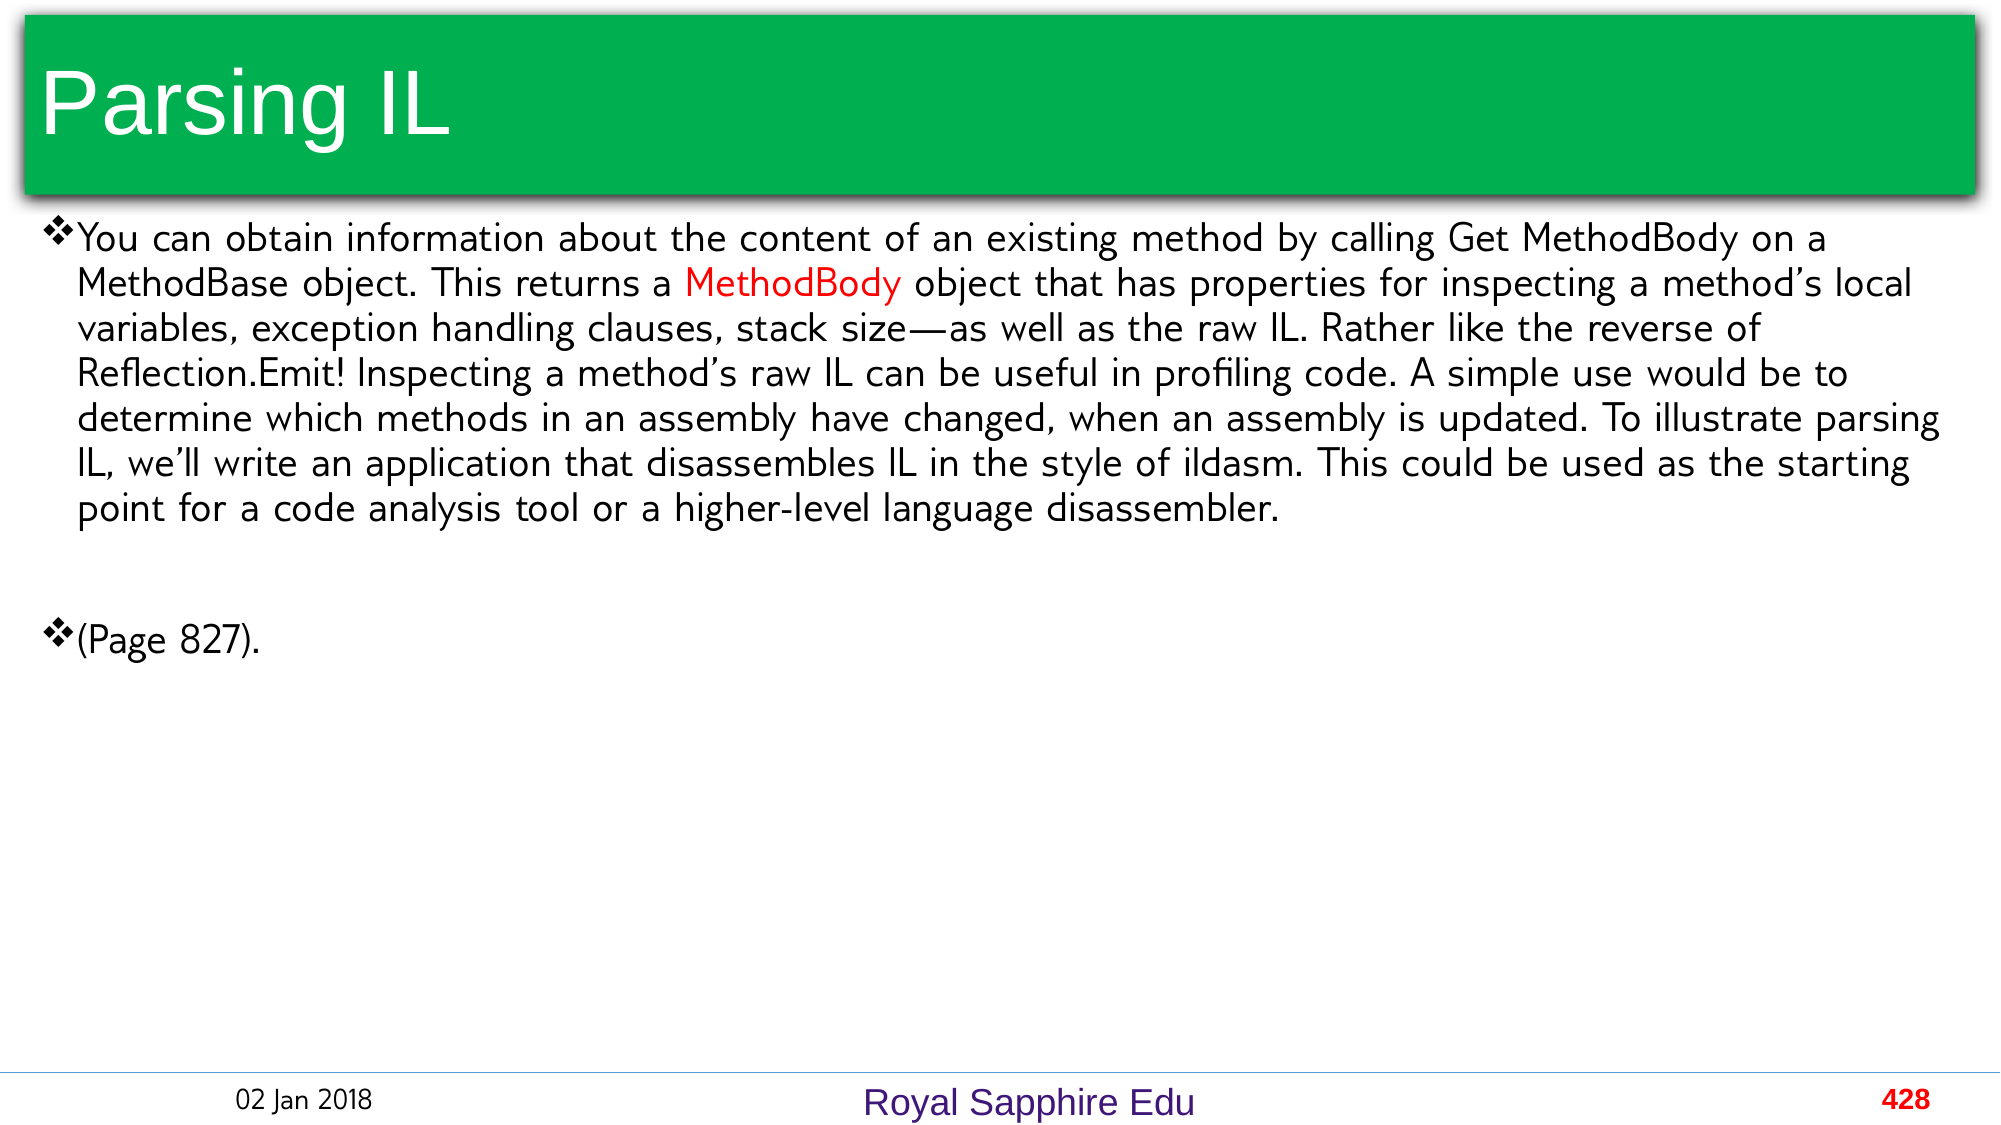

# Parsing IL
You can obtain information about the content of an existing method by calling Get MethodBody on a MethodBase object. This returns a MethodBody object that has properties for inspecting a method’s local variables, exception handling clauses, stack size—as well as the raw IL. Rather like the reverse of Reflection.Emit! Inspecting a method’s raw IL can be useful in profiling code. A simple use would be to determine which methods in an assembly have changed, when an assembly is updated. To illustrate parsing IL, we’ll write an application that disassembles IL in the style of ildasm. This could be used as the starting point for a code analysis tool or a higher-level language disassembler.

(Page 827).
02 Jan 2018
428